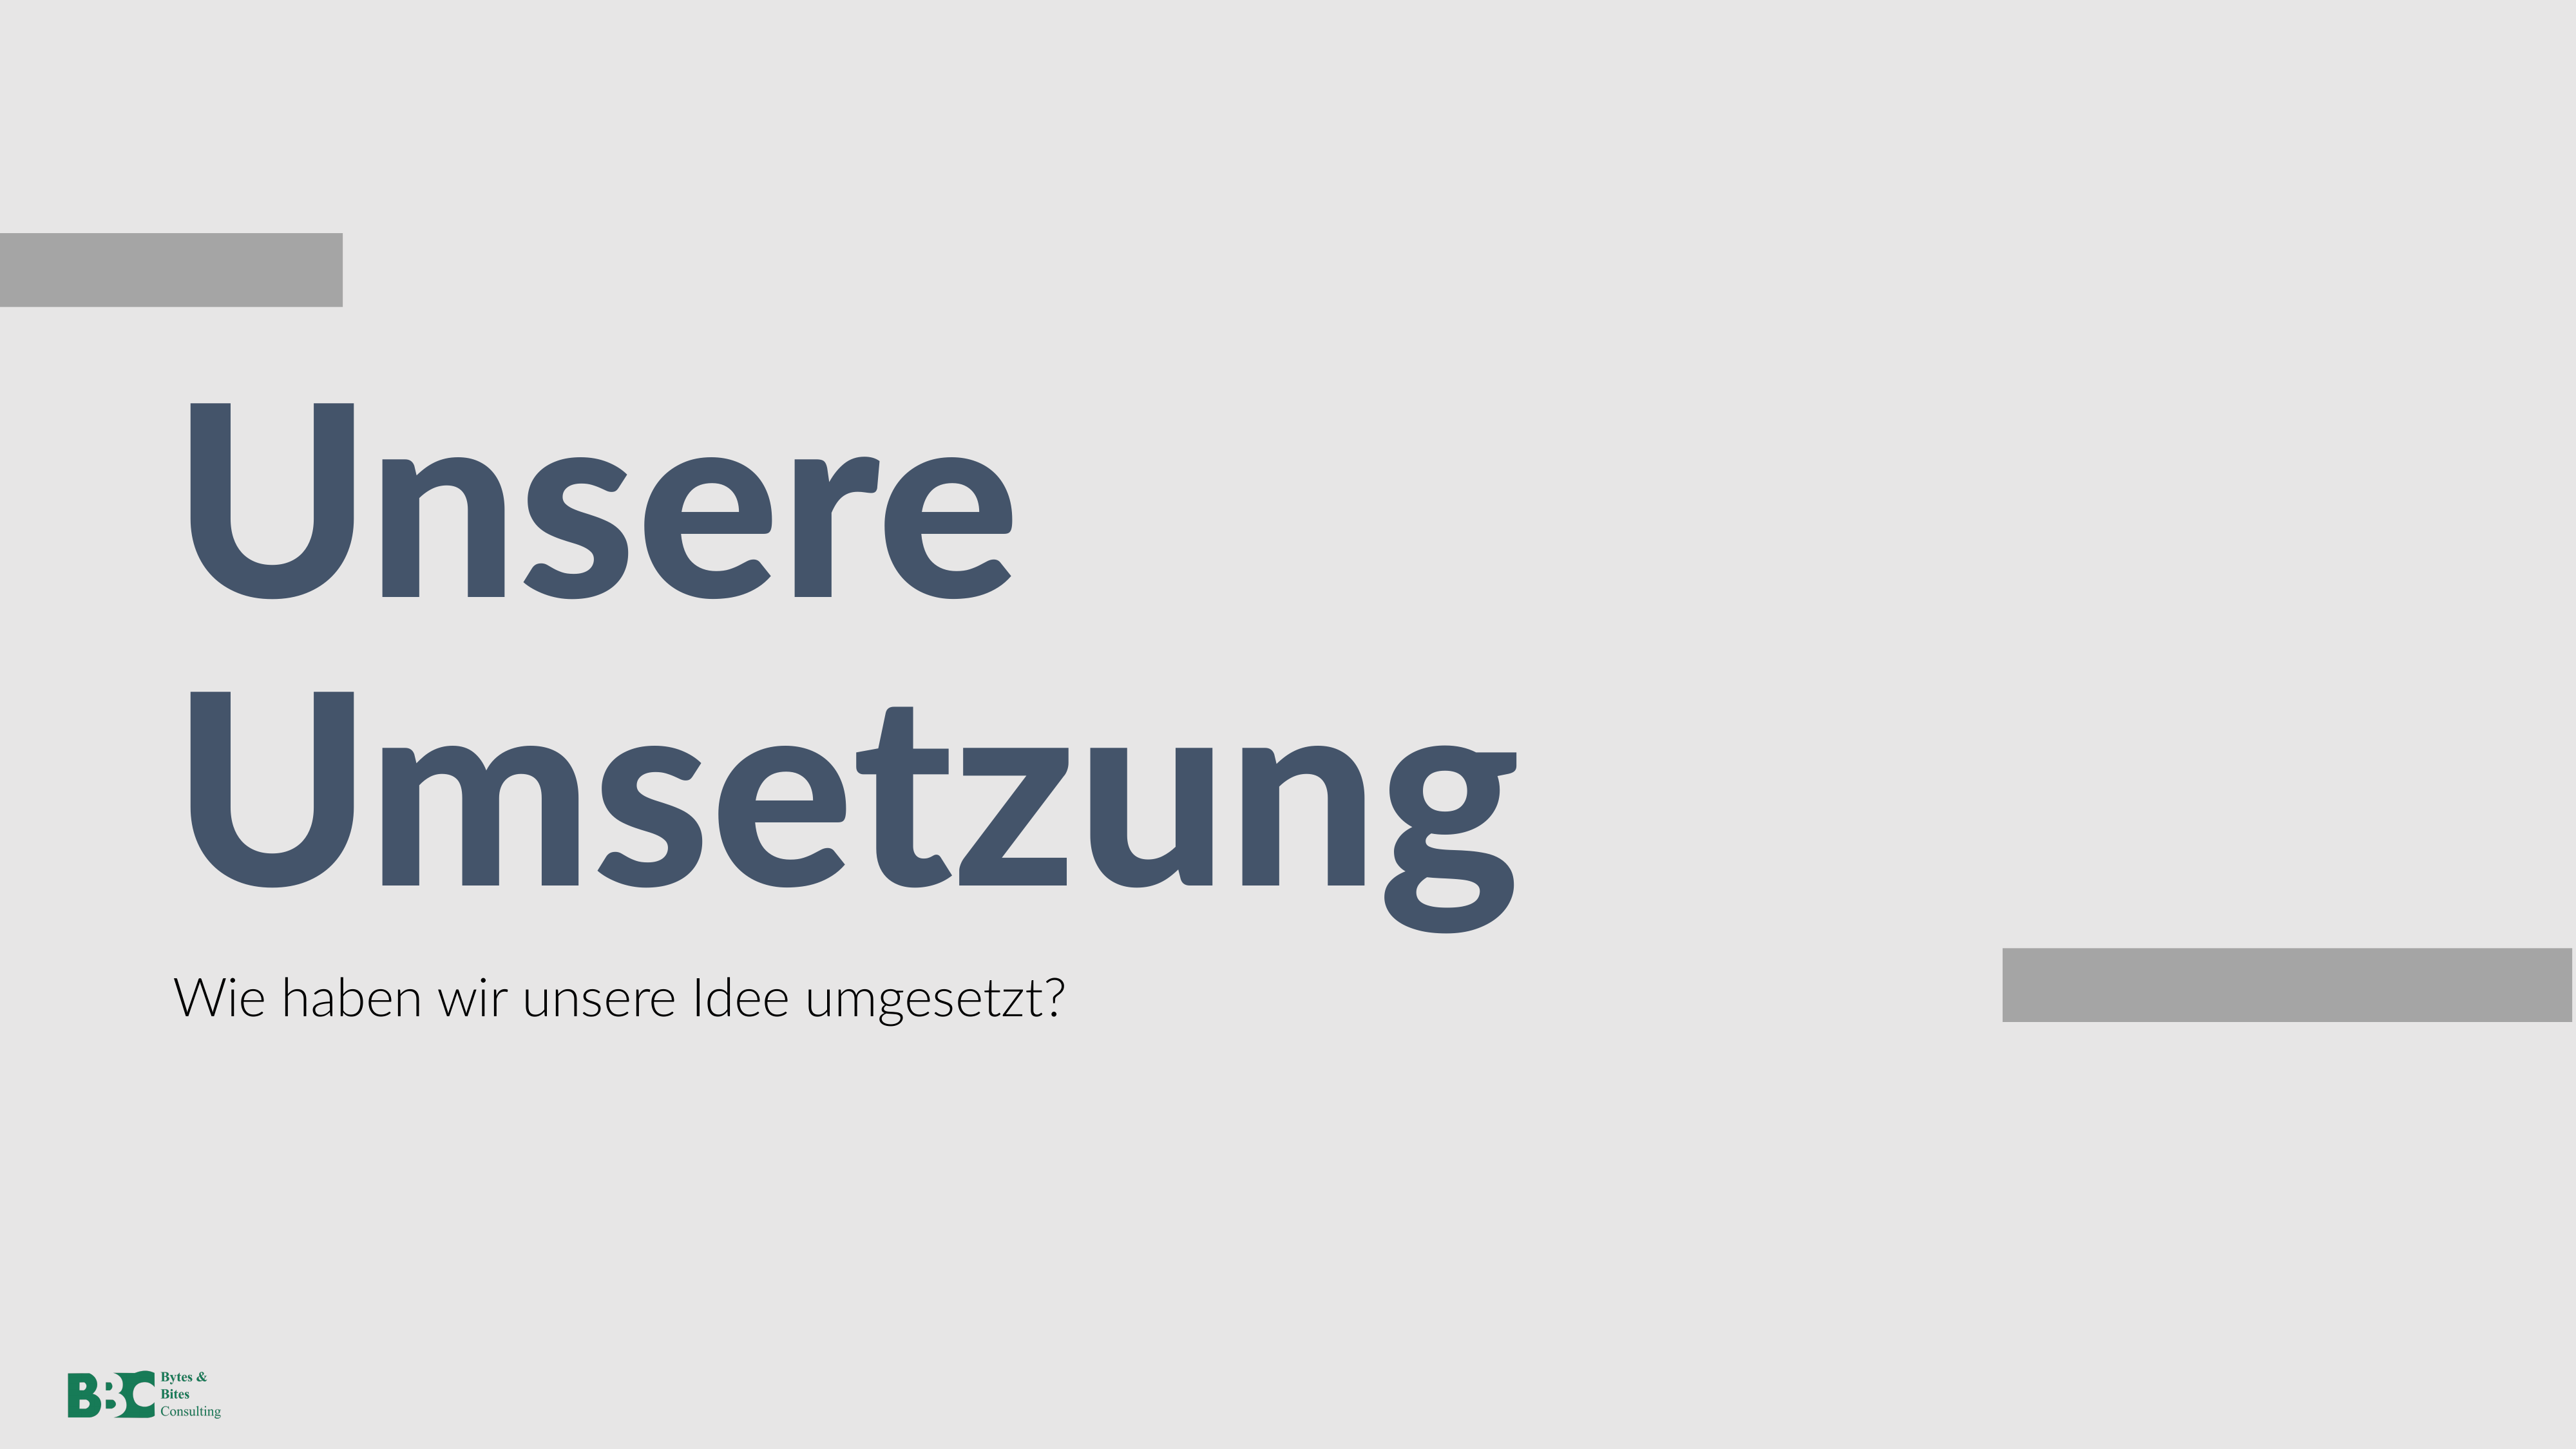

Unsere
Umsetzung
Wie haben wir unsere Idee umgesetzt?